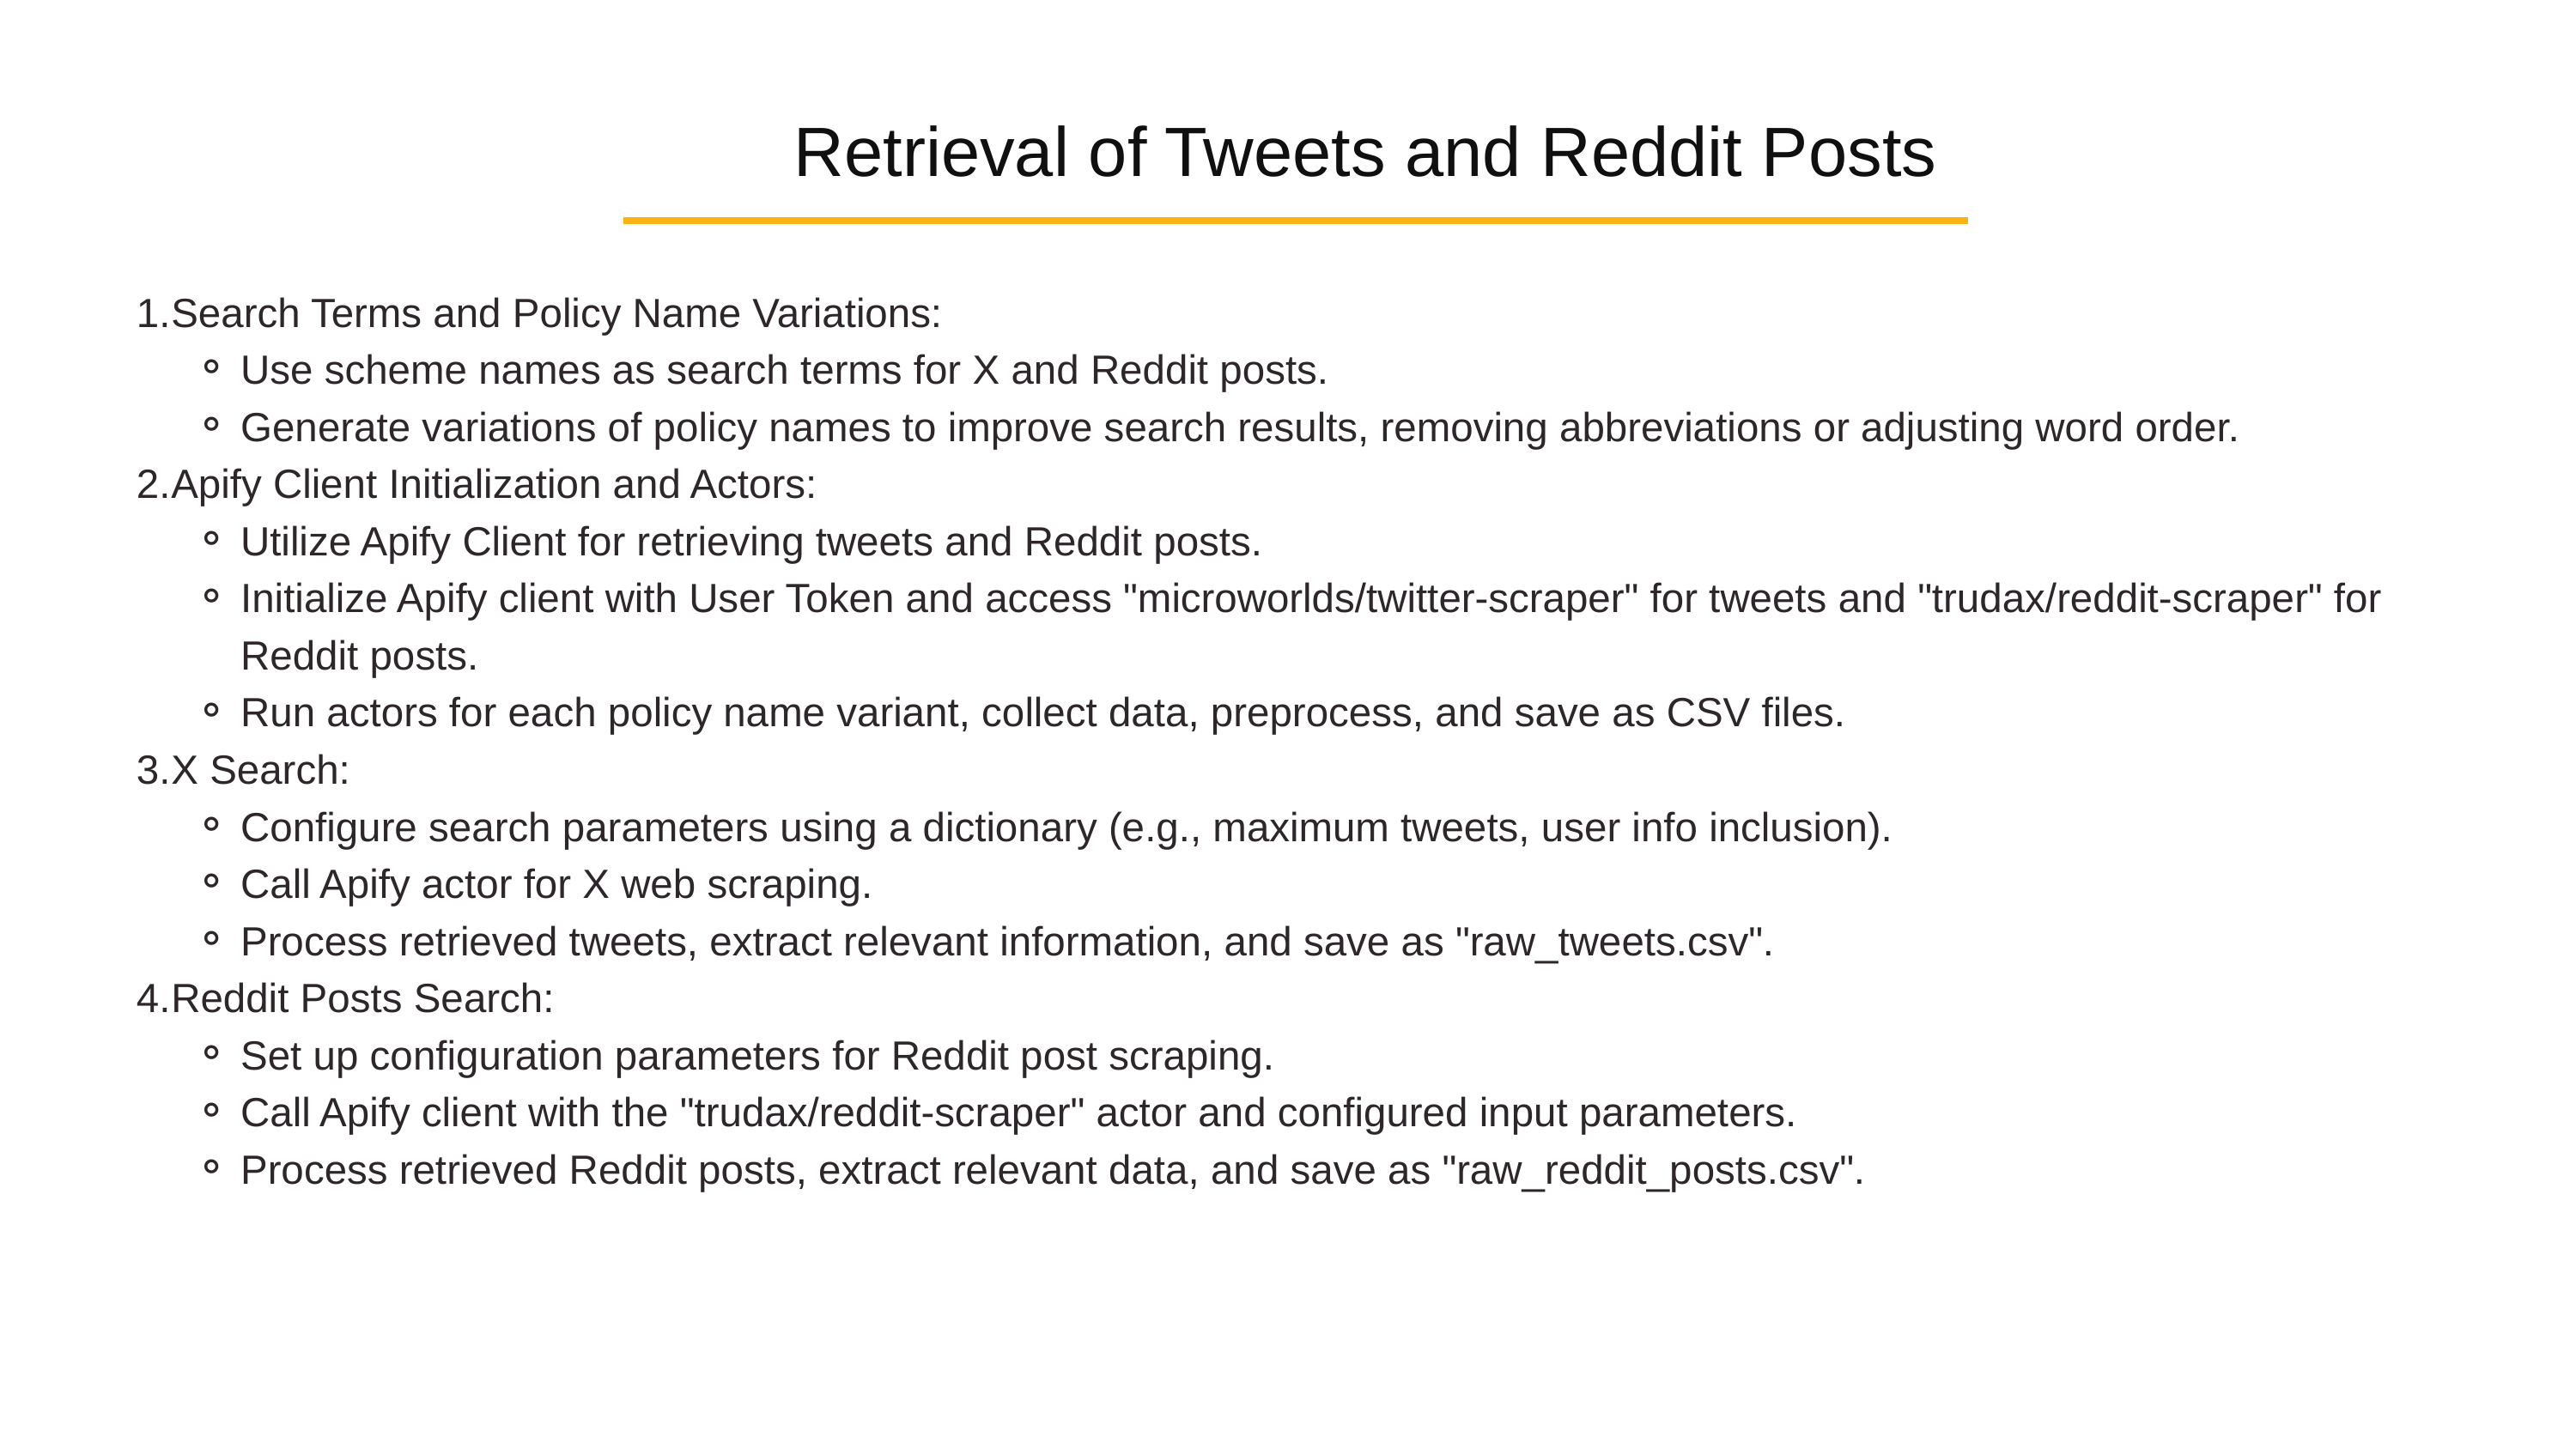

Retrieval of Tweets and Reddit Posts

Search Terms and Policy Name Variations:
Use scheme names as search terms for X and Reddit posts.
Generate variations of policy names to improve search results, removing abbreviations or adjusting word order.
Apify Client Initialization and Actors:
Utilize Apify Client for retrieving tweets and Reddit posts.
Initialize Apify client with User Token and access "microworlds/twitter-scraper" for tweets and "trudax/reddit-scraper" for Reddit posts.
Run actors for each policy name variant, collect data, preprocess, and save as CSV files.
X Search:
Configure search parameters using a dictionary (e.g., maximum tweets, user info inclusion).
Call Apify actor for X web scraping.
Process retrieved tweets, extract relevant information, and save as "raw_tweets.csv".
Reddit Posts Search:
Set up configuration parameters for Reddit post scraping.
Call Apify client with the "trudax/reddit-scraper" actor and configured input parameters.
Process retrieved Reddit posts, extract relevant data, and save as "raw_reddit_posts.csv".